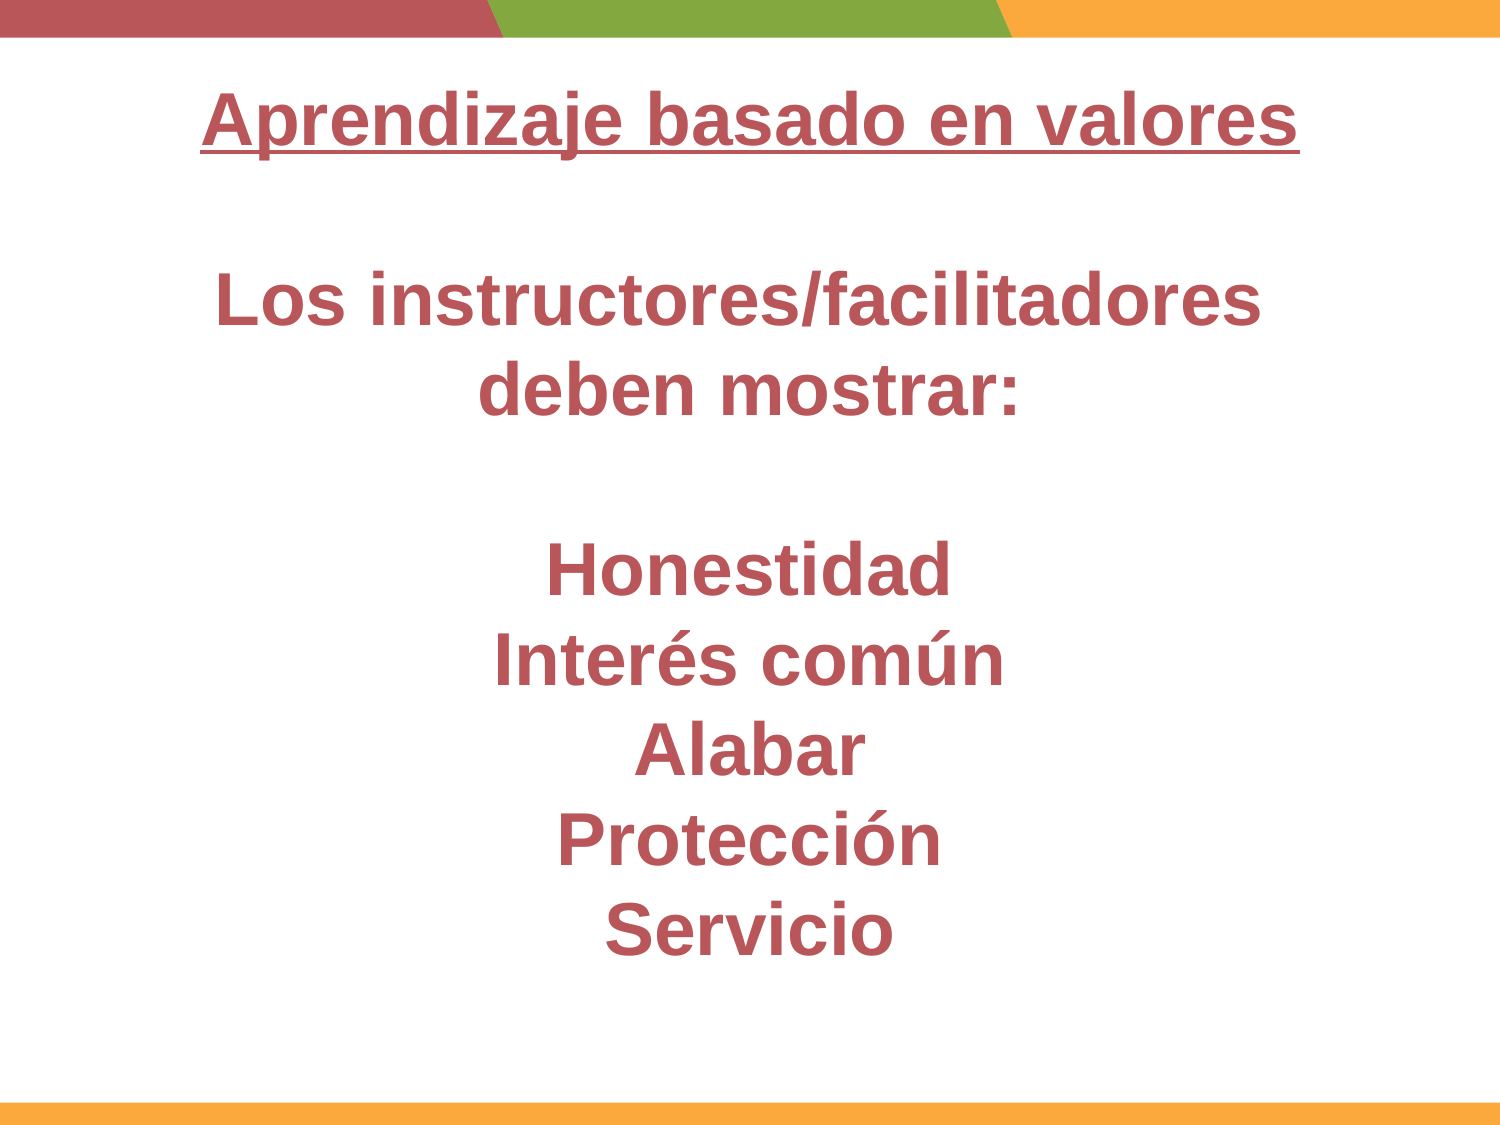

# Aprendizaje basado en valores Los instructores/facilitadores deben mostrar: Honestidad Interés común Alabar Protección Servicio